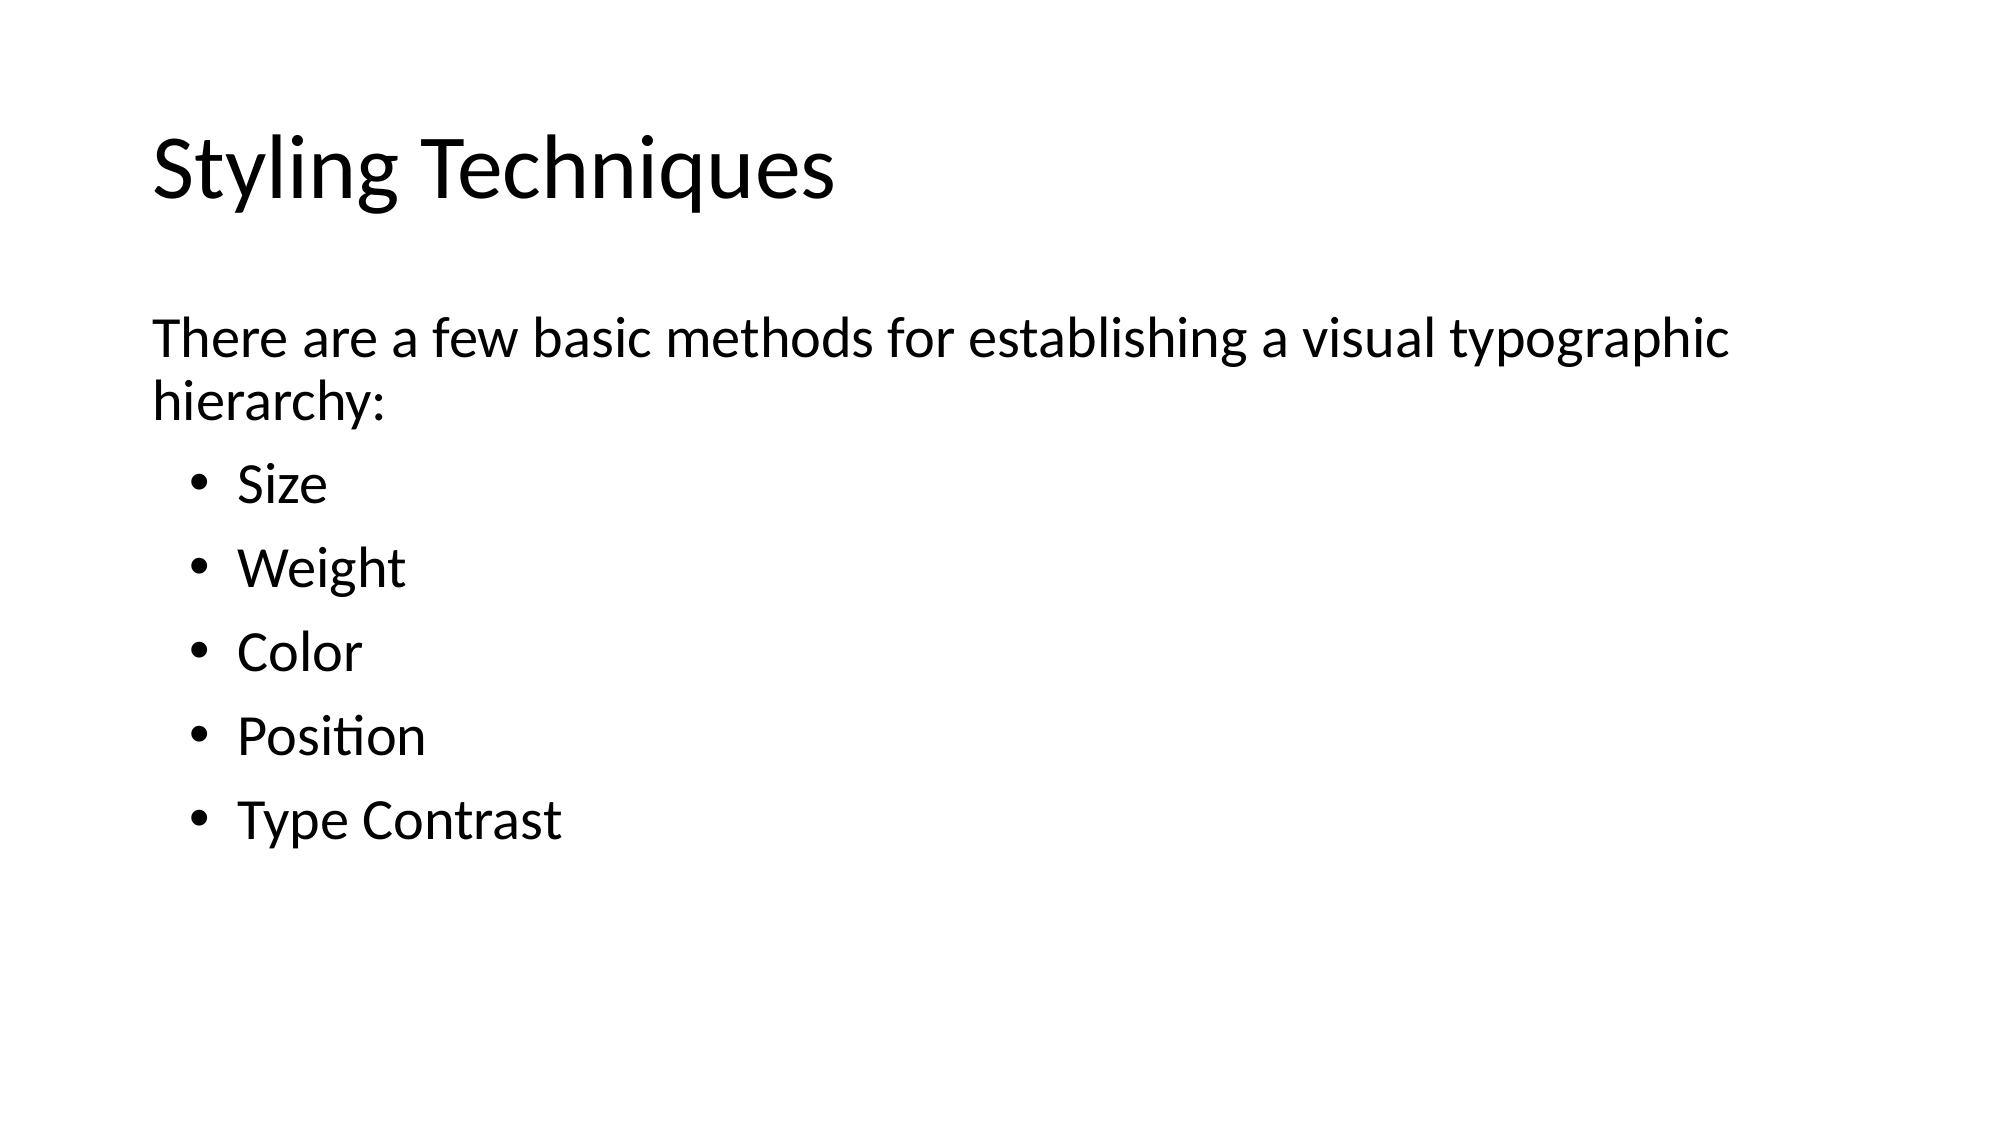

# Styling Techniques
There are a few basic methods for establishing a visual typographic hierarchy:
Size
Weight
Color
Position
Type Contrast